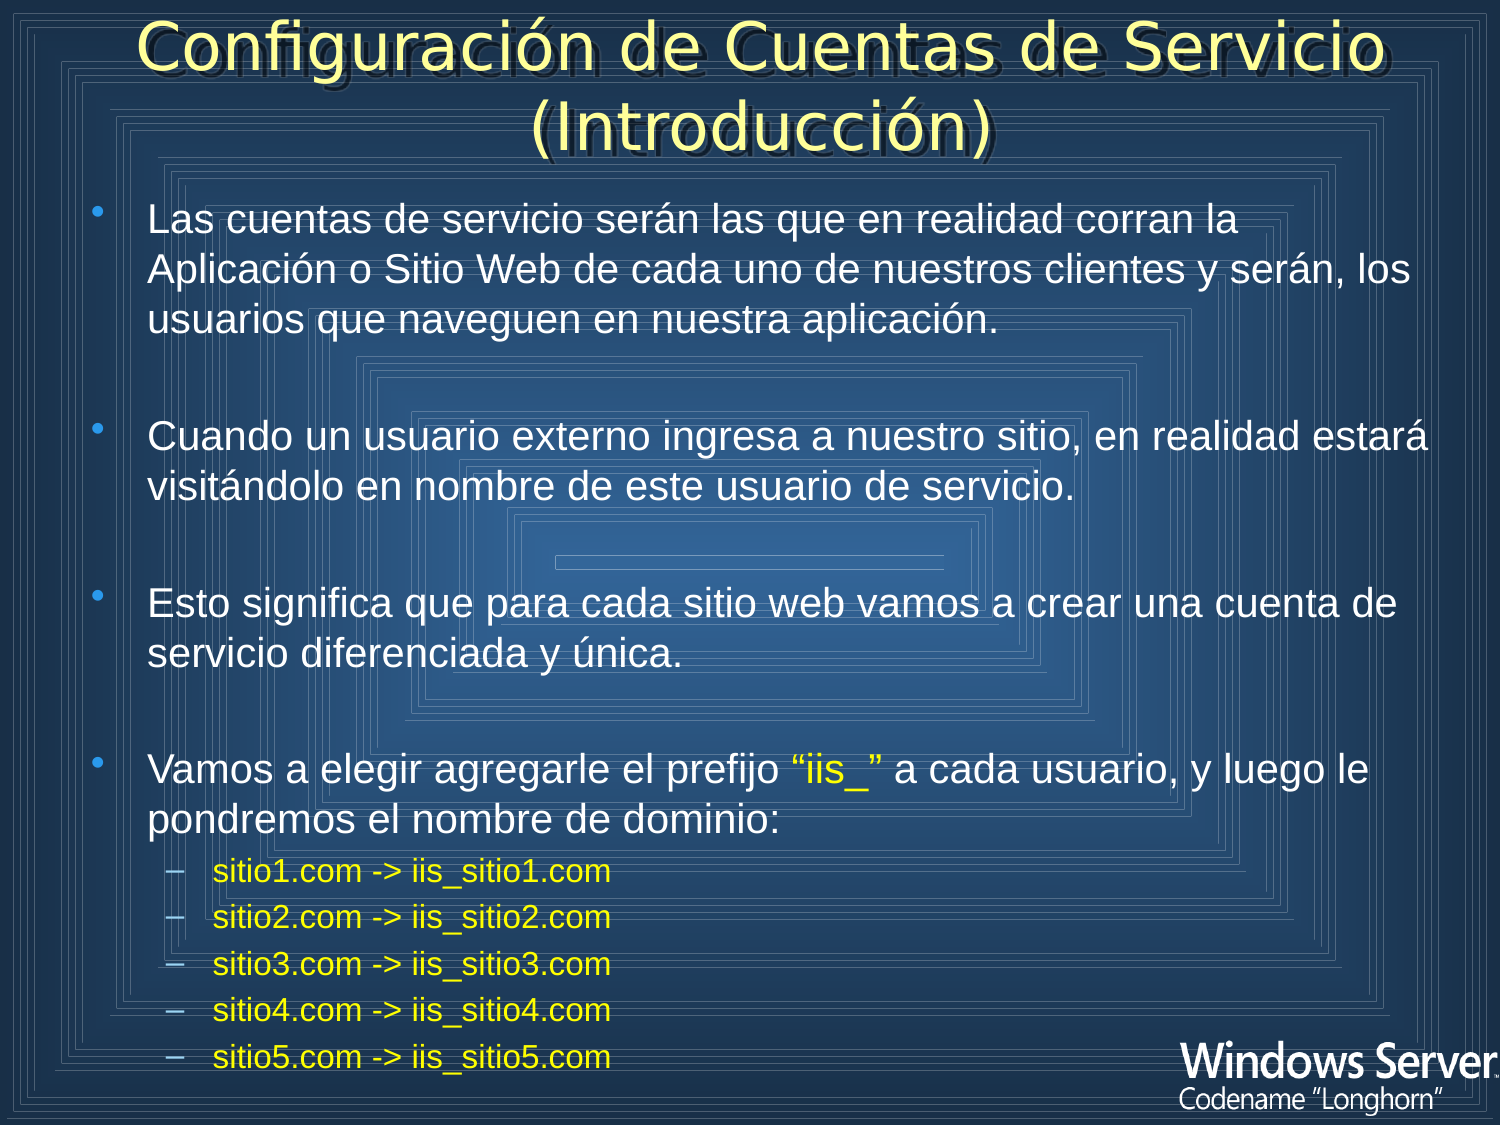

Configuración de Cuentas de Servicio (Introducción)
Las cuentas de servicio serán las que en realidad corran la Aplicación o Sitio Web de cada uno de nuestros clientes y serán, los usuarios que naveguen en nuestra aplicación.

Cuando un usuario externo ingresa a nuestro sitio, en realidad estará visitándolo en nombre de este usuario de servicio.

Esto significa que para cada sitio web vamos a crear una cuenta de servicio diferenciada y única.

Vamos a elegir agregarle el prefijo “iis_” a cada usuario, y luego le pondremos el nombre de dominio:
sitio1.com -> iis_sitio1.com
sitio2.com -> iis_sitio2.com
sitio3.com -> iis_sitio3.com
sitio4.com -> iis_sitio4.com
sitio5.com -> iis_sitio5.com